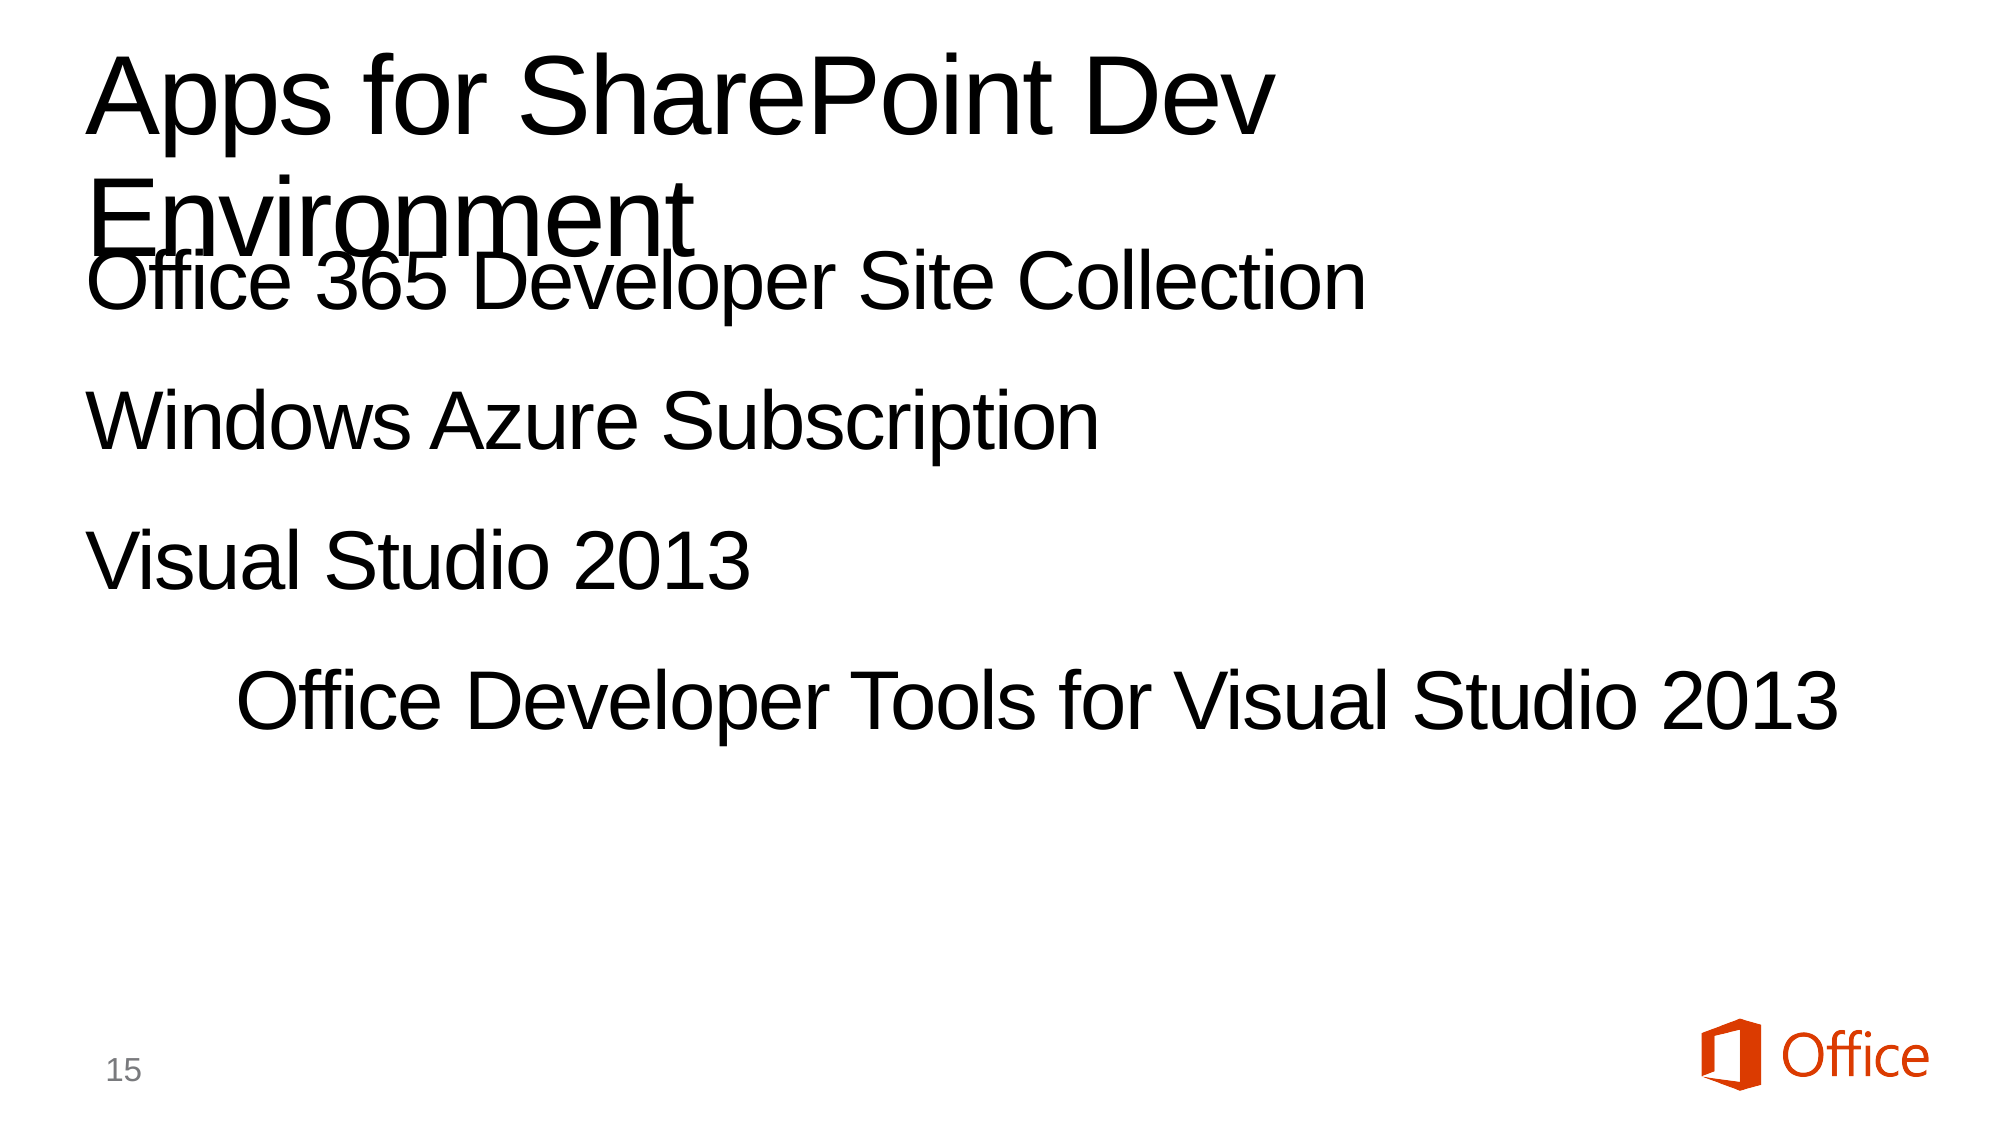

# Apps for SharePoint Dev Environment
Office 365 Developer Site Collection
Windows Azure Subscription
Visual Studio 2013
	Office Developer Tools for Visual Studio 2013

15